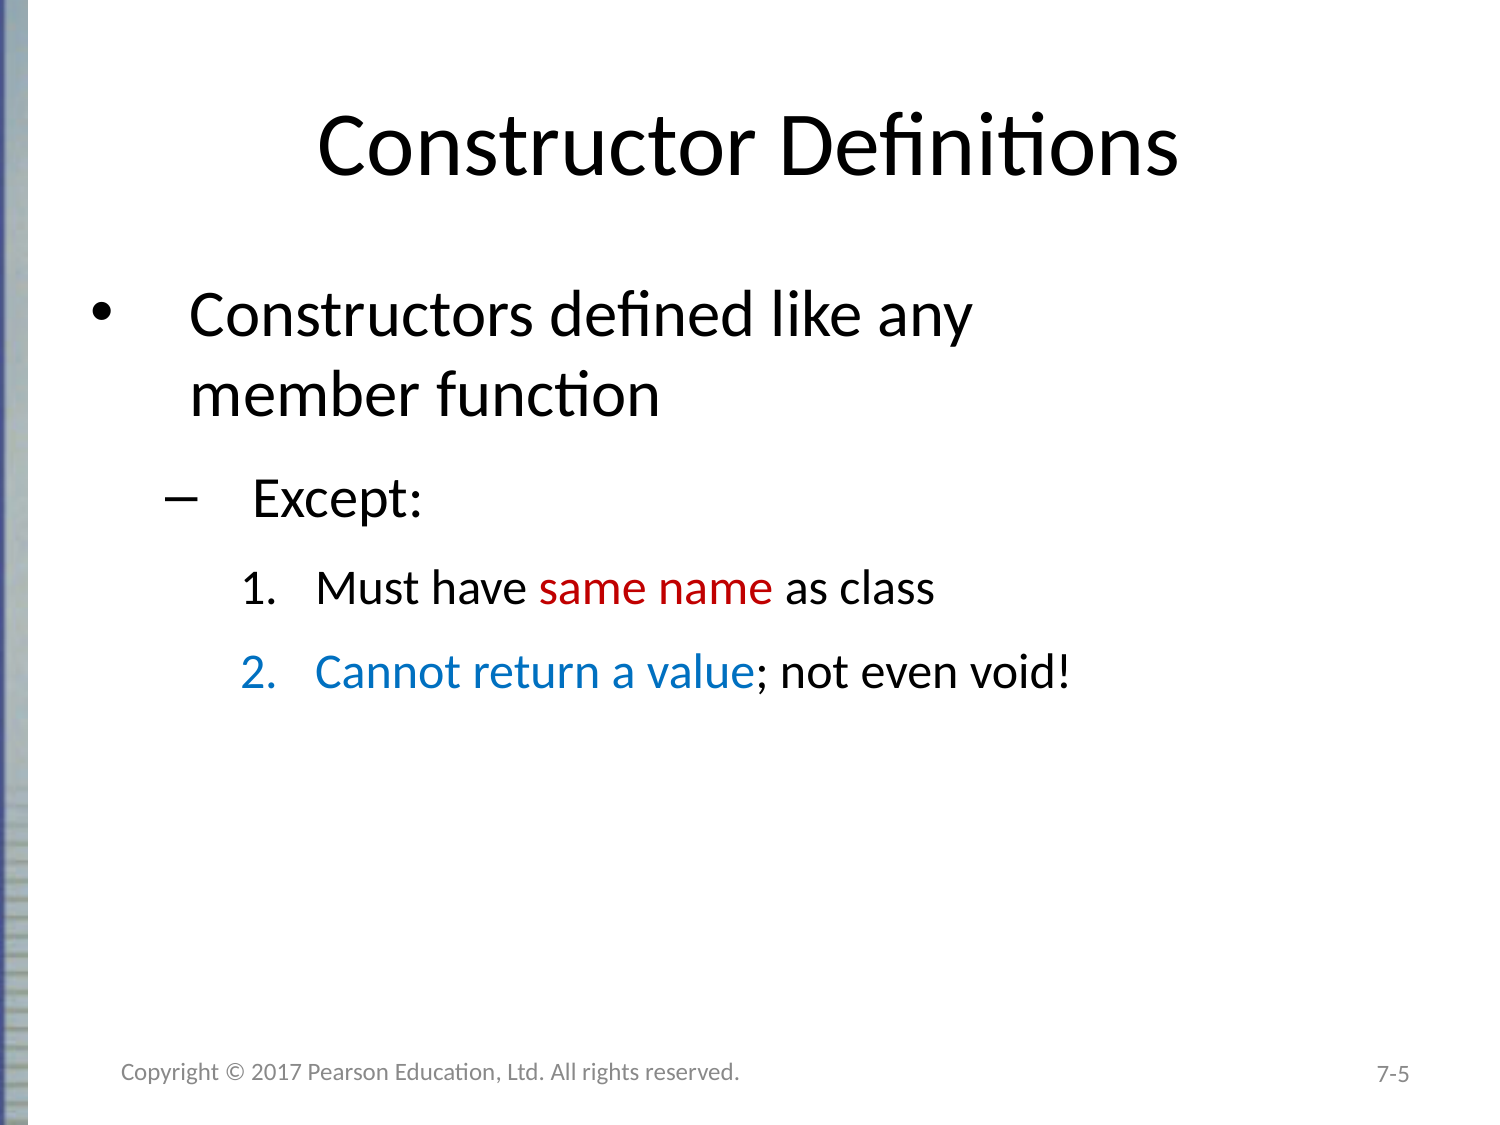

# Constructor Definitions
Constructors defined like any
member function
Except:
Must have same name as class
Cannot return a value; not even void!
Copyright © 2017 Pearson Education, Ltd. All rights reserved.
7-5